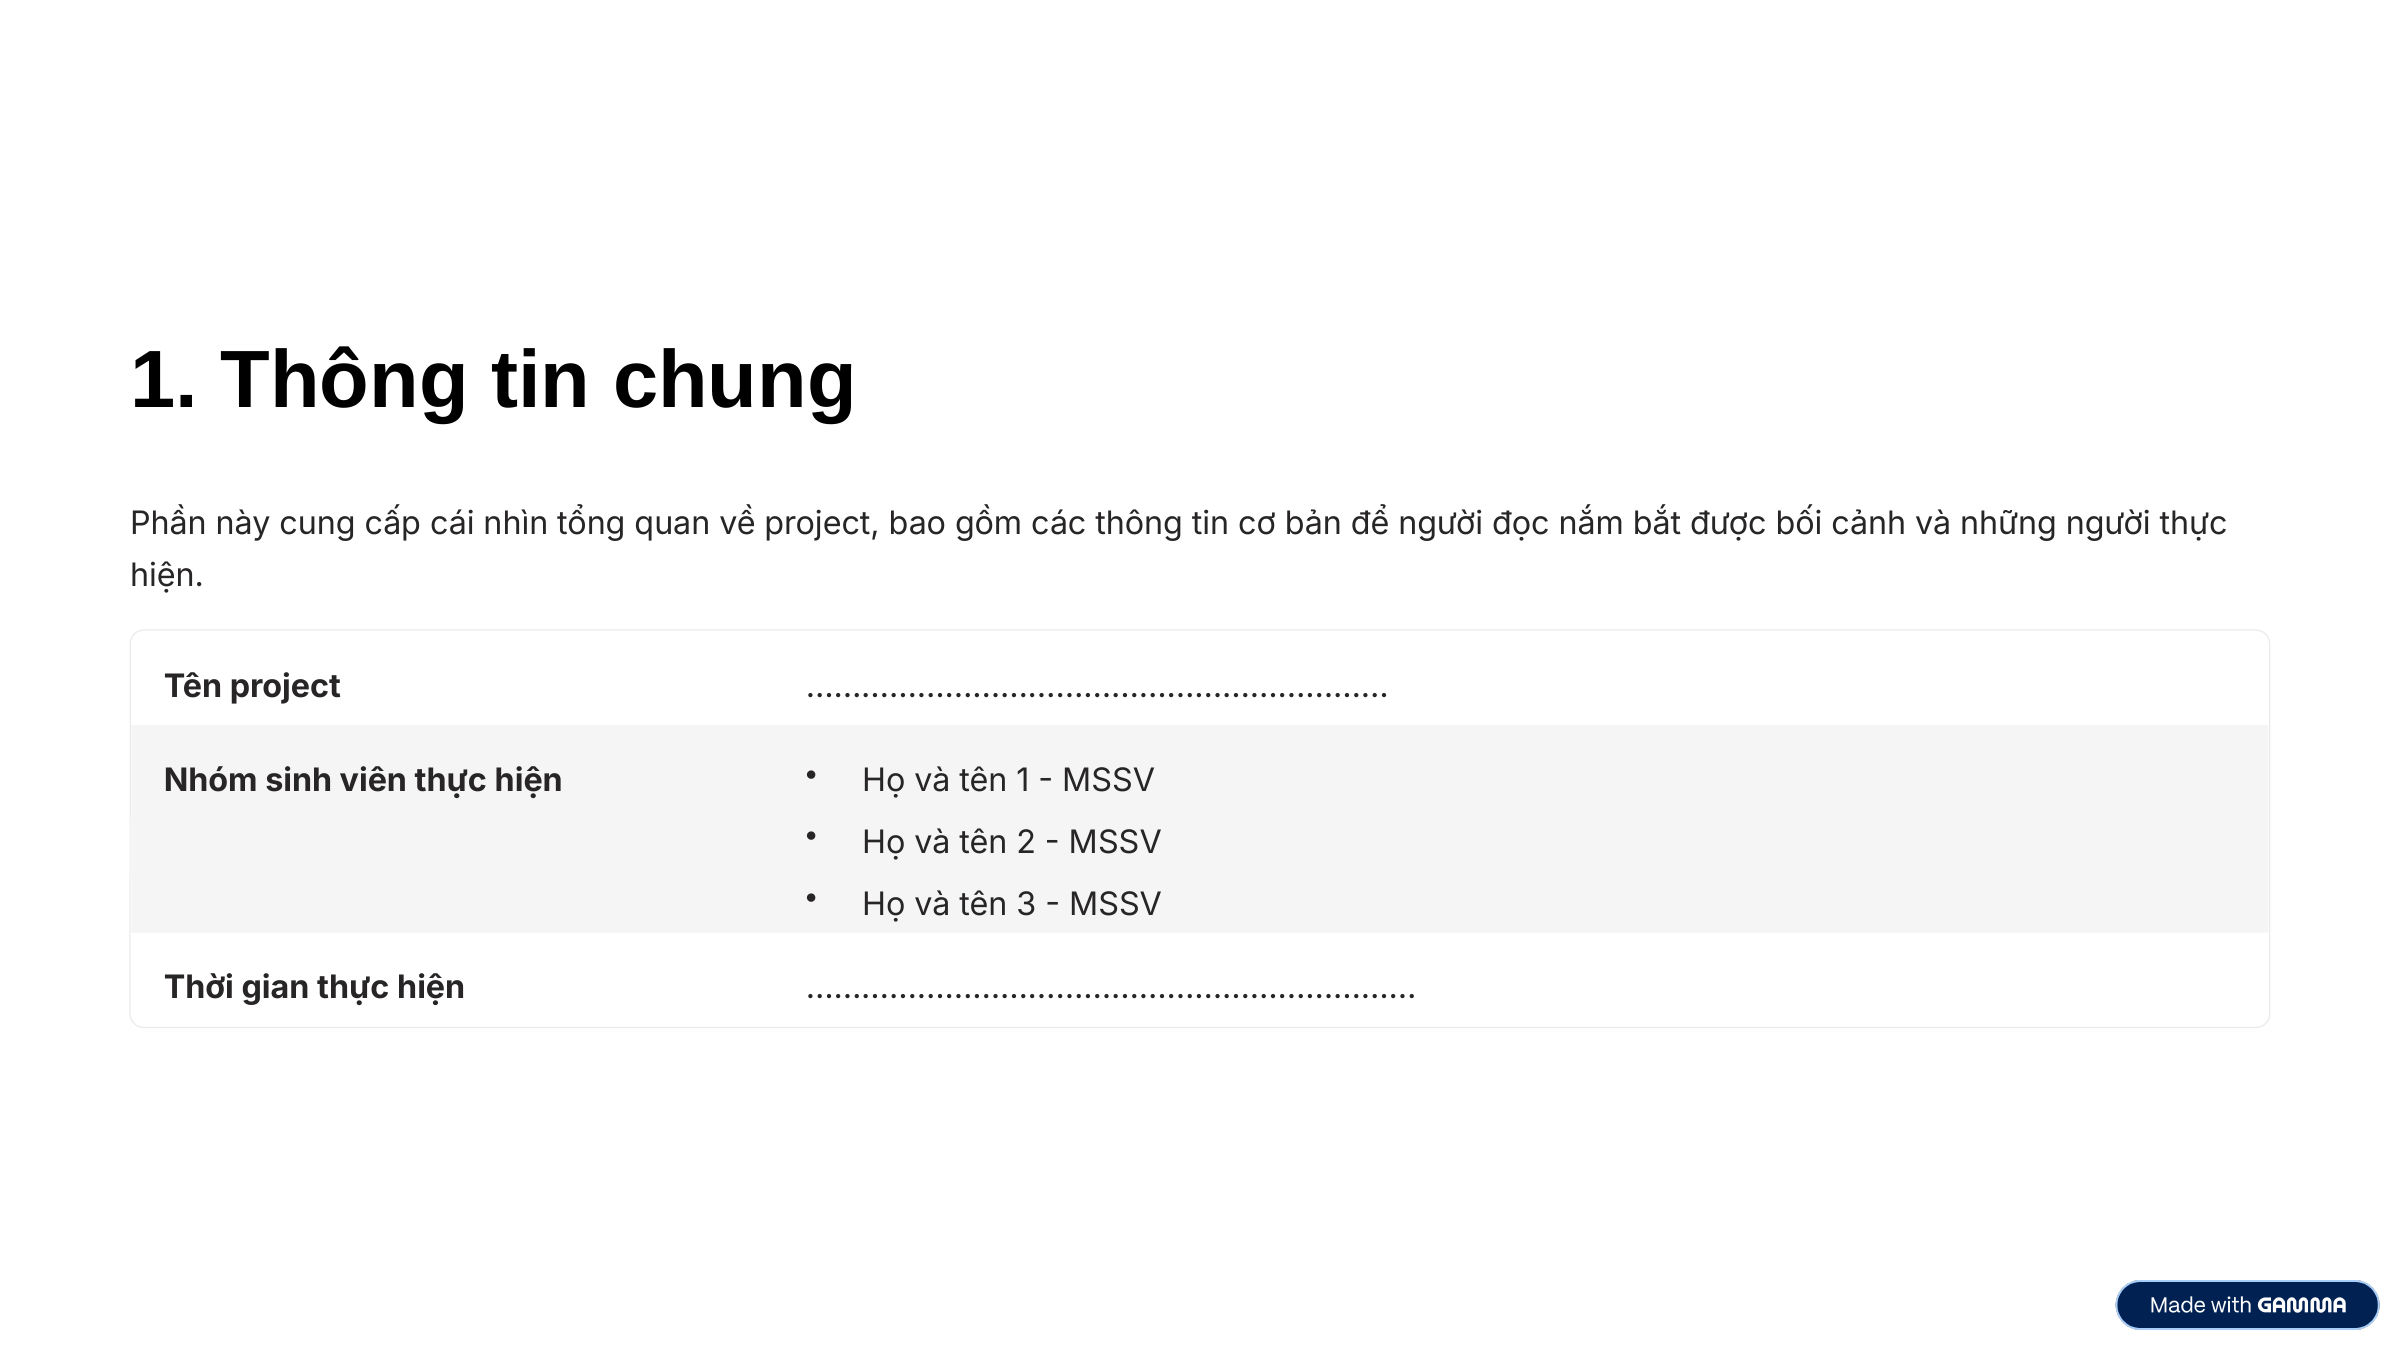

1. Thông tin chung
Phần này cung cấp cái nhìn tổng quan về project, bao gồm các thông tin cơ bản để người đọc nắm bắt được bối cảnh và những người thực hiện.

Tên project
………………………………………………………

Nhóm sinh viên thực hiện
Họ và tên 1 - MSSV
Họ và tên 2 - MSSV
Họ và tên 3 - MSSV

Thời gian thực hiện
…………………………………………………………